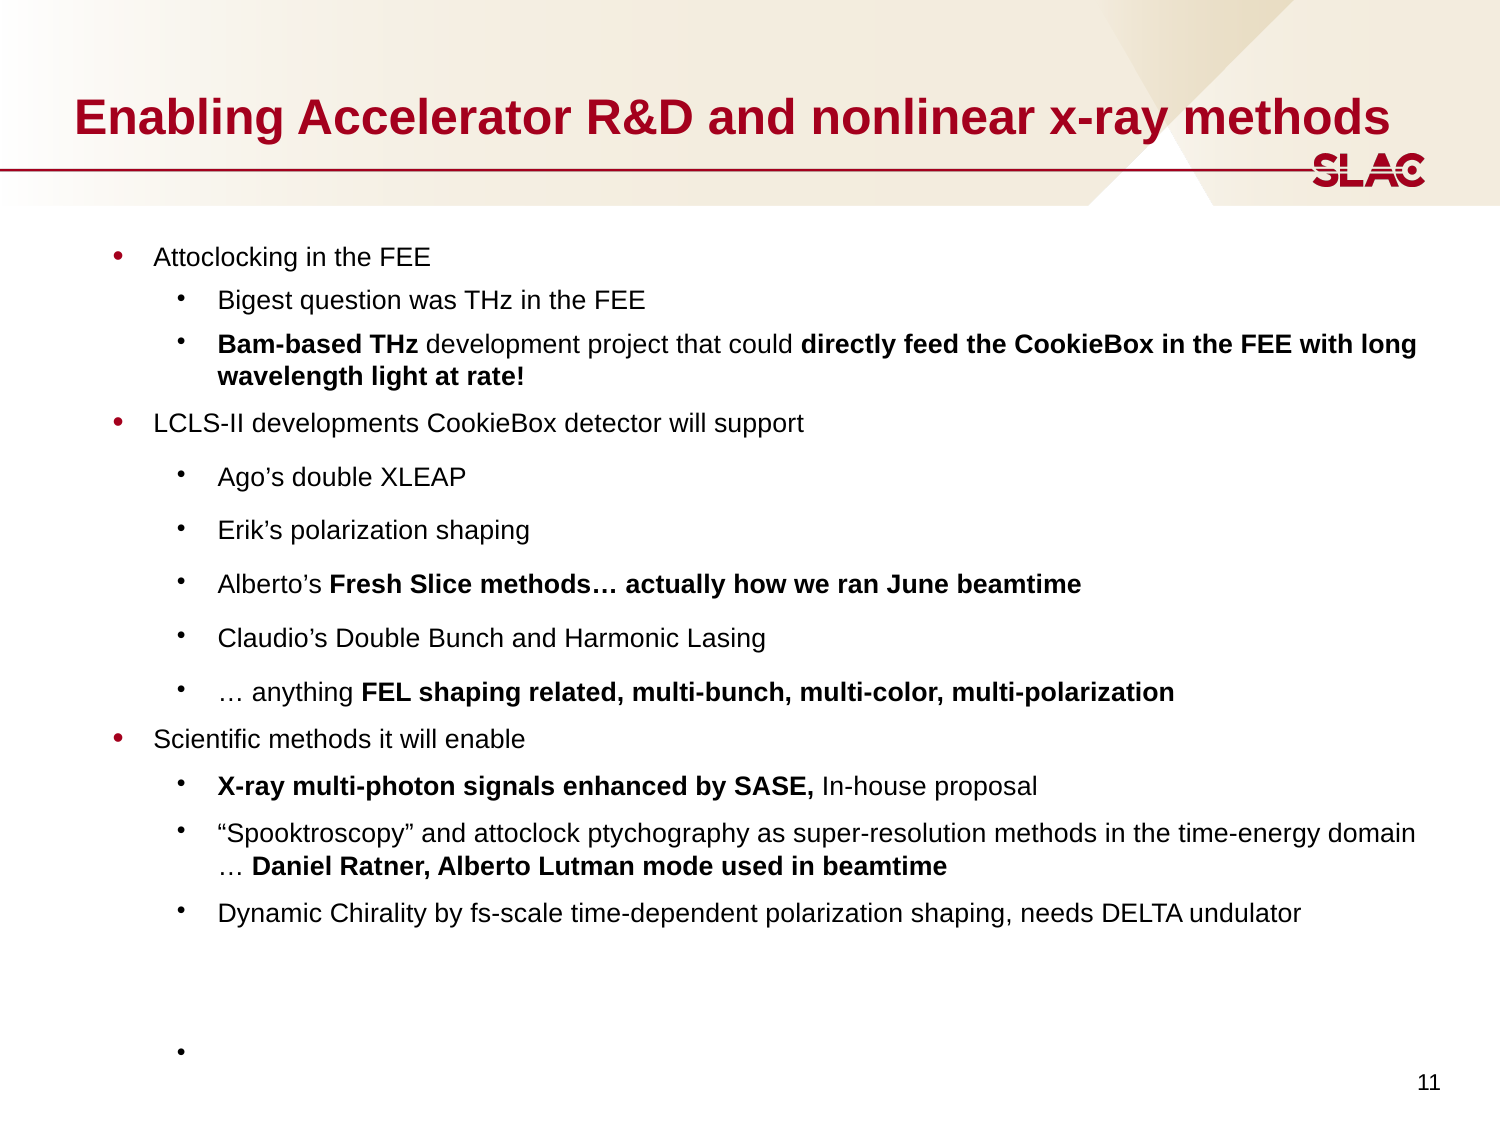

Enabling Accelerator R&D and nonlinear x-ray methods
Attoclocking in the FEE
Bigest question was THz in the FEE
Bam-based THz development project that could directly feed the CookieBox in the FEE with long wavelength light at rate!
LCLS-II developments CookieBox detector will support
Ago’s double XLEAP
Erik’s polarization shaping
Alberto’s Fresh Slice methods… actually how we ran June beamtime
Claudio’s Double Bunch and Harmonic Lasing
… anything FEL shaping related, multi-bunch, multi-color, multi-polarization
Scientific methods it will enable
X-ray multi-photon signals enhanced by SASE, In-house proposal
“Spooktroscopy” and attoclock ptychography as super-resolution methods in the time-energy domain … Daniel Ratner, Alberto Lutman mode used in beamtime
Dynamic Chirality by fs-scale time-dependent polarization shaping, needs DELTA undulator

11